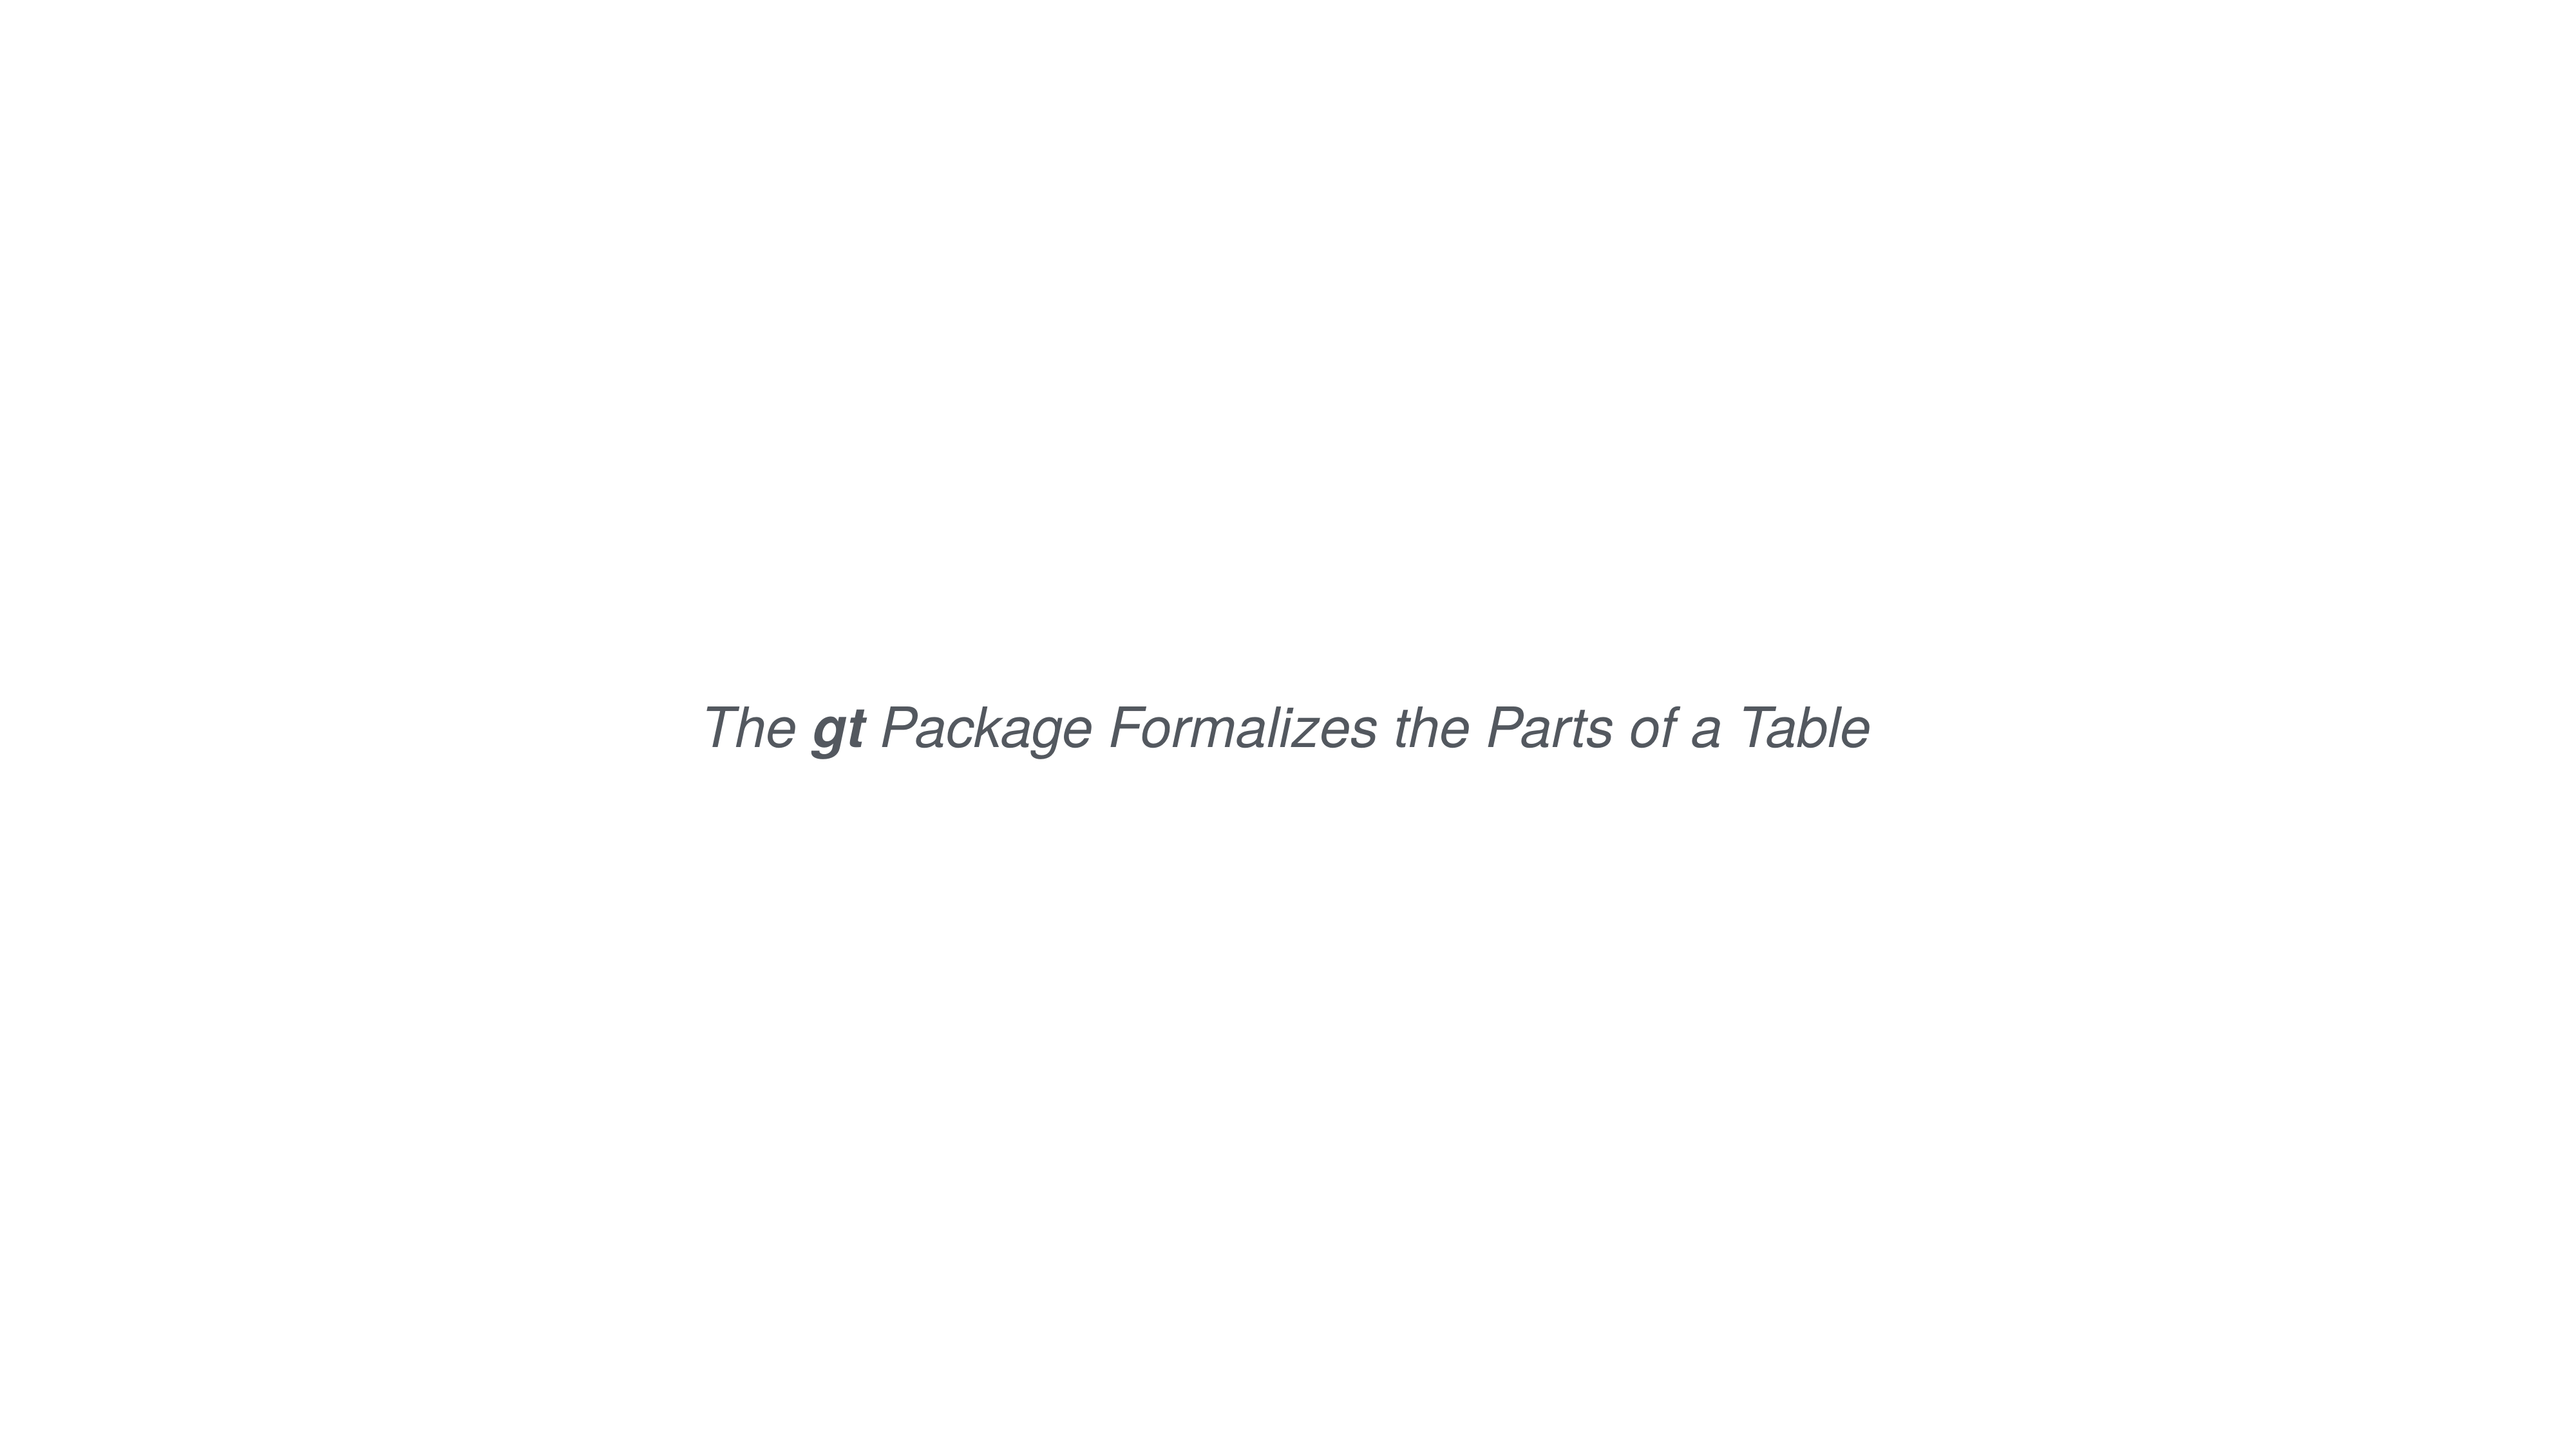

The gt Package Formalizes the Parts of a Table